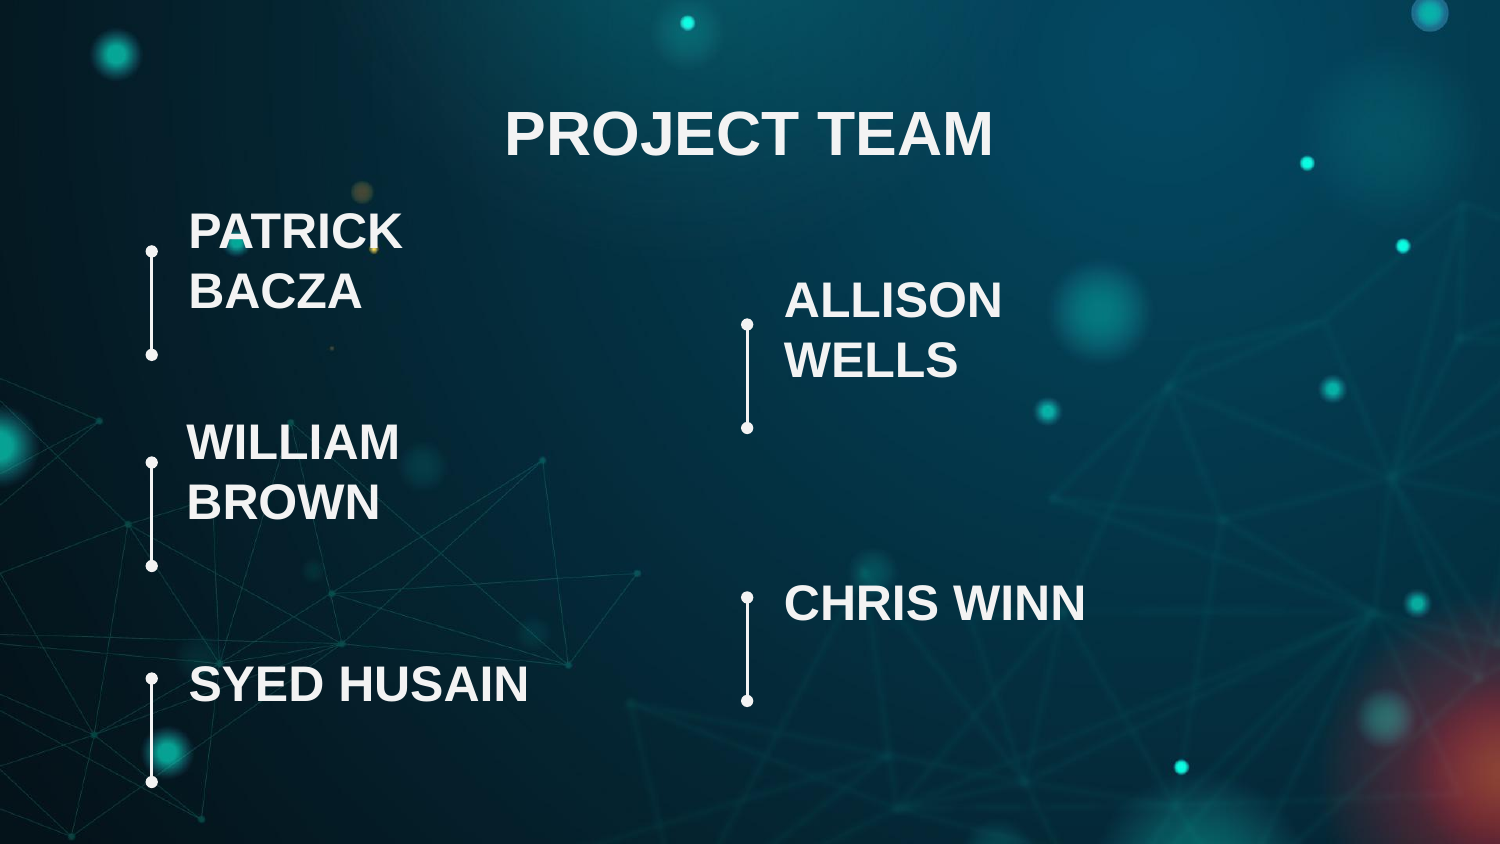

PROJECT TEAM
# PATRICK BACZA
ALLISON WELLS
WILLIAM BROWN
CHRIS WINN
SYED HUSAIN